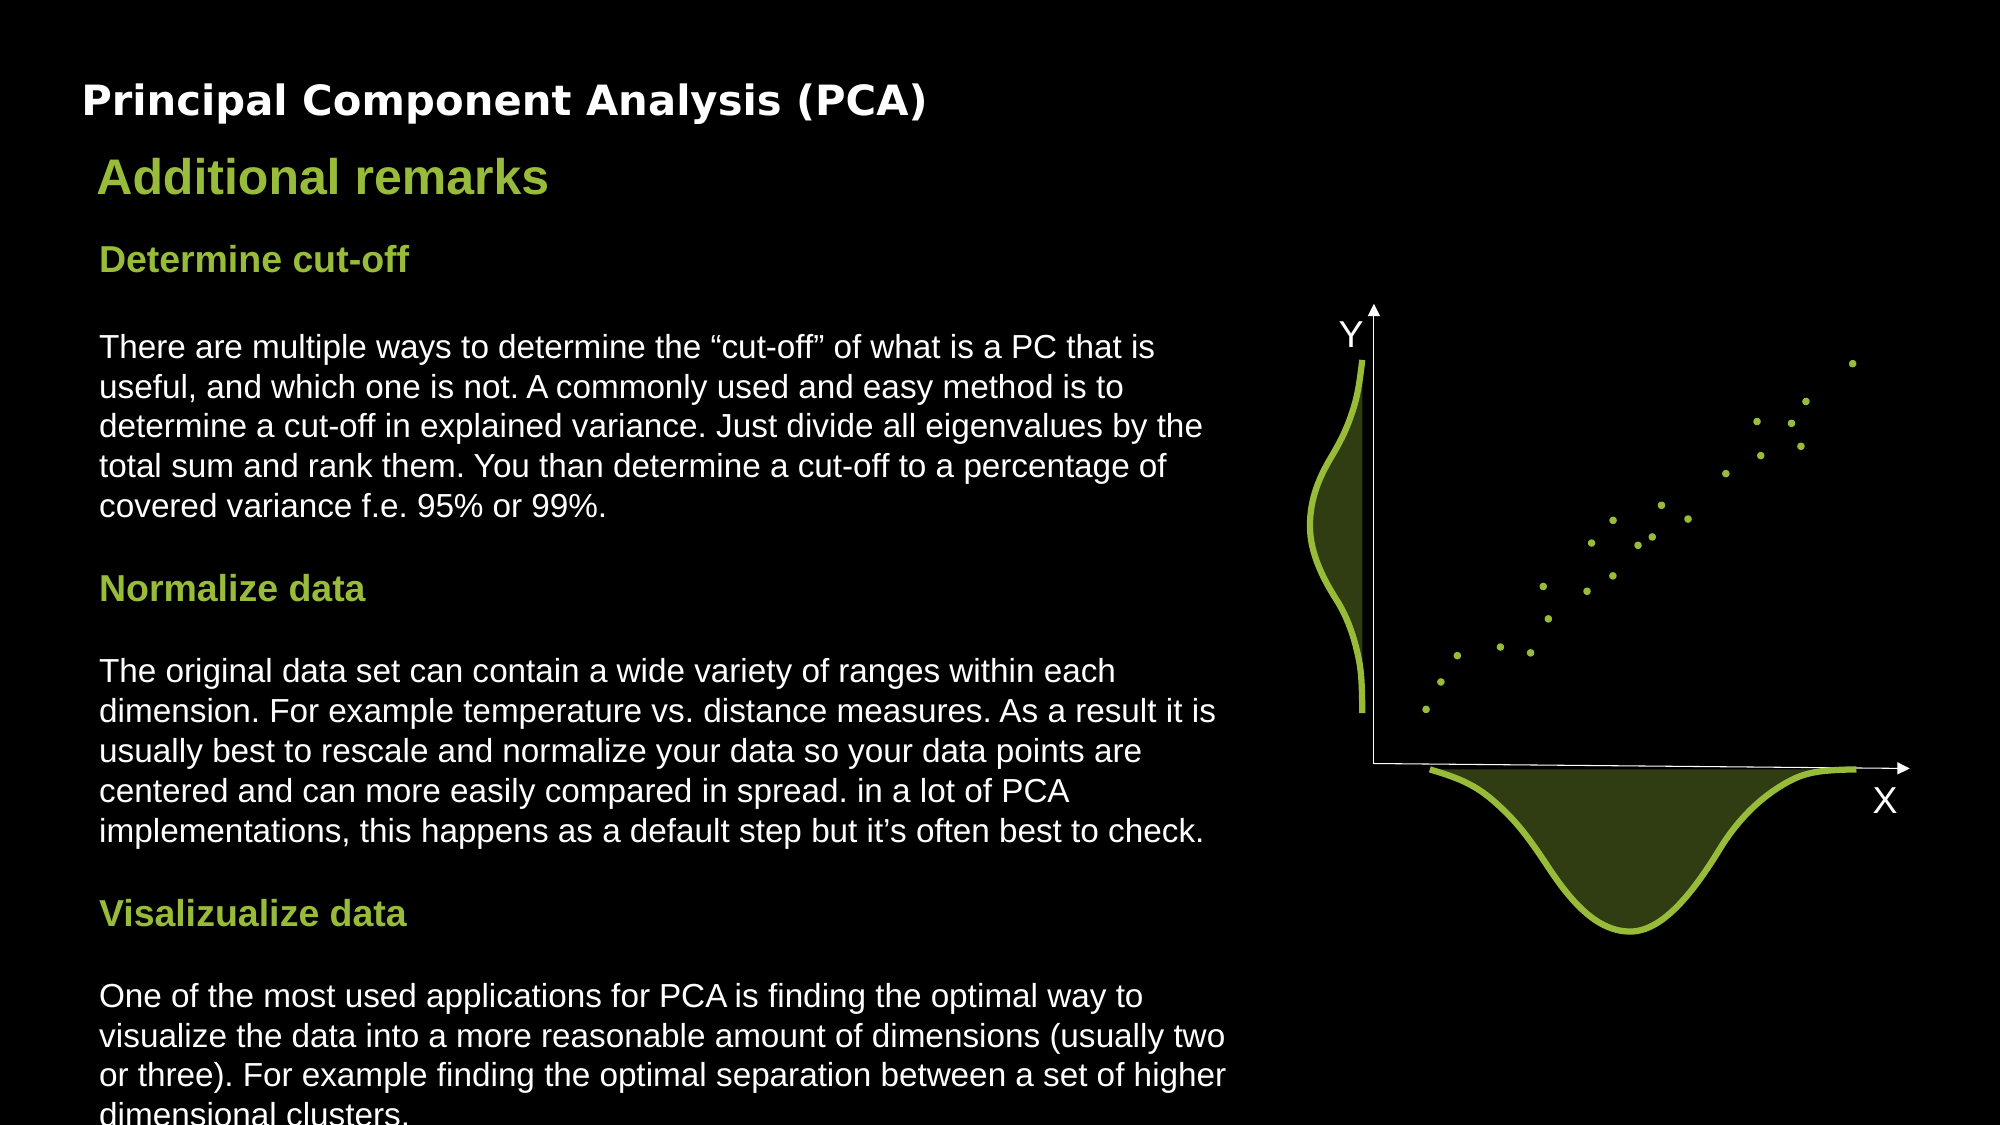

Principal Component Analysis (PCA)

Additional remarks

Determine cut-off

There are multiple ways to determine the “cut-off” of what is a PC that is useful, and which one is not. A commonly used and easy method is to determine a cut-off in explained variance. Just divide all eigenvalues by the total sum and rank them. You than determine a cut-off to a percentage of covered variance f.e. 95% or 99%.

Normalize data

The original data set can contain a wide variety of ranges within each dimension. For example temperature vs. distance measures. As a result it is usually best to rescale and normalize your data so your data points are centered and can more easily compared in spread. in a lot of PCA implementations, this happens as a default step but it’s often best to check.

Visalizualize data

One of the most used applications for PCA is finding the optimal way to visualize the data into a more reasonable amount of dimensions (usually two or three). For example finding the optimal separation between a set of higher dimensional clusters.
Y

X